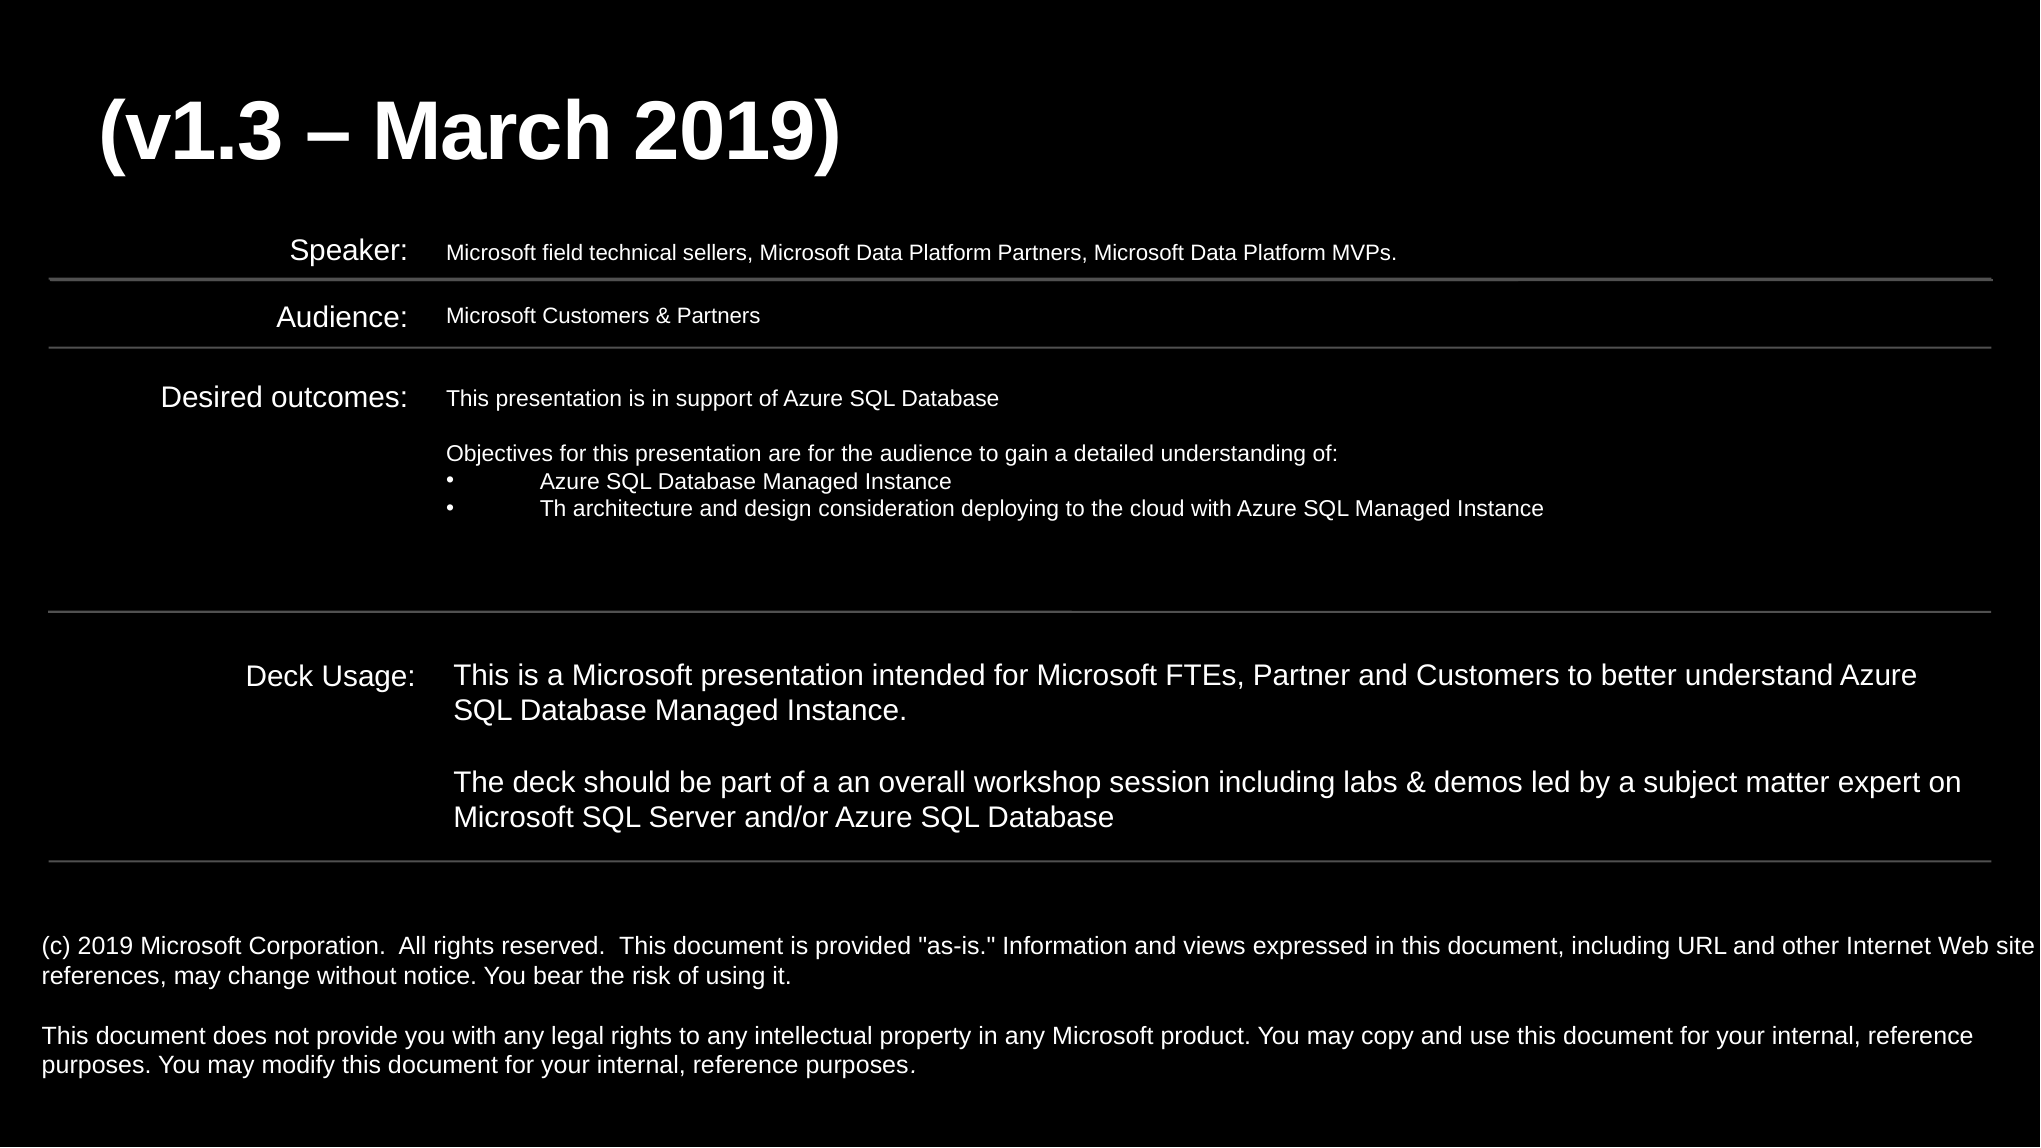

# (v1.3 – March 2019)
Speaker:
Microsoft field technical sellers, Microsoft Data Platform Partners, Microsoft Data Platform MVPs.

Audience:
Microsoft Customers & Partners

Desired outcomes:
This presentation is in support of Azure SQL Database

Objectives for this presentation are for the audience to gain a detailed understanding of:
Azure SQL Database Managed Instance
Th architecture and design consideration deploying to the cloud with Azure SQL Managed Instance

This is a Microsoft presentation intended for Microsoft FTEs, Partner and Customers to better understand Azure SQL Database Managed Instance.

The deck should be part of a an overall workshop session including labs & demos led by a subject matter expert on Microsoft SQL Server and/or Azure SQL Database

Deck Usage:

(c) 2019 Microsoft Corporation.  All rights reserved.  This document is provided "as-is." Information and views expressed in this document, including URL and other Internet Web site references, may change without notice. You bear the risk of using it.
 
This document does not provide you with any legal rights to any intellectual property in any Microsoft product. You may copy and use this document for your internal, reference purposes. You may modify this document for your internal, reference purposes.